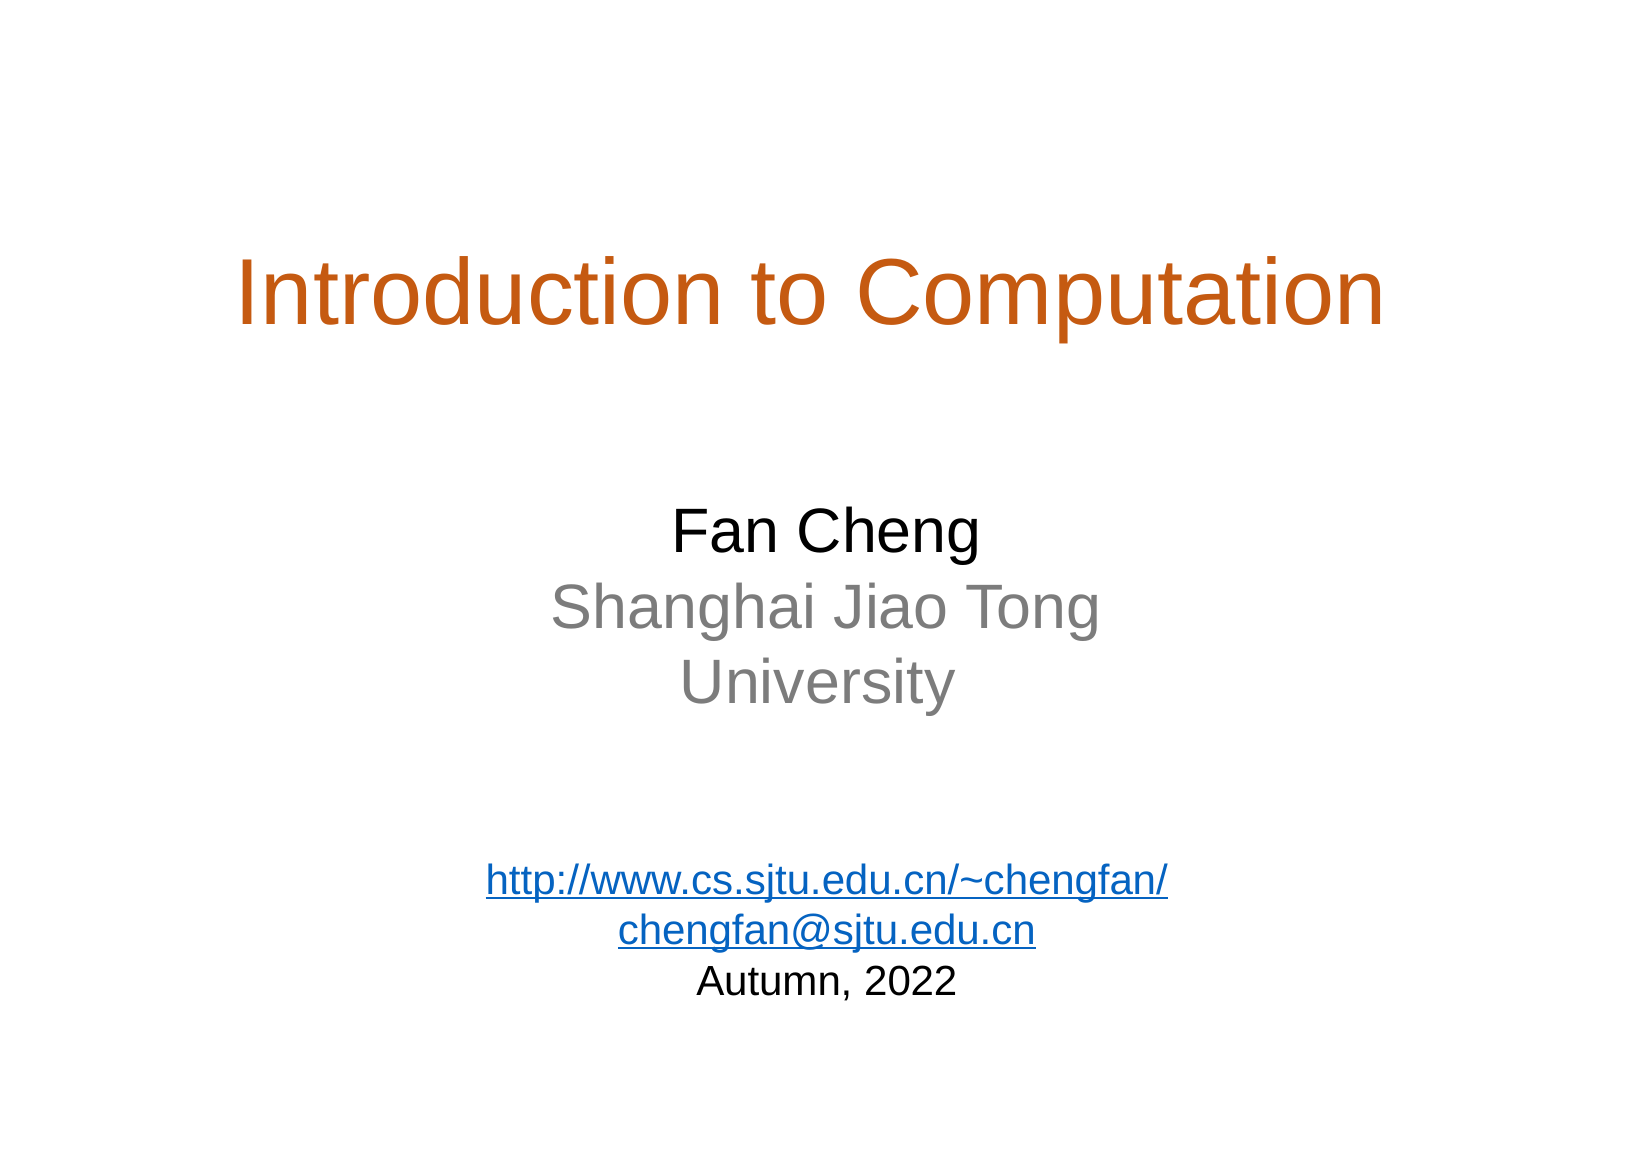

Introduction to Computation
Fan Cheng
Shanghai Jiao Tong University
http://www.cs.sjtu.edu.cn/~chengfan/
chengfan@sjtu.edu.cn
Autumn, 2022